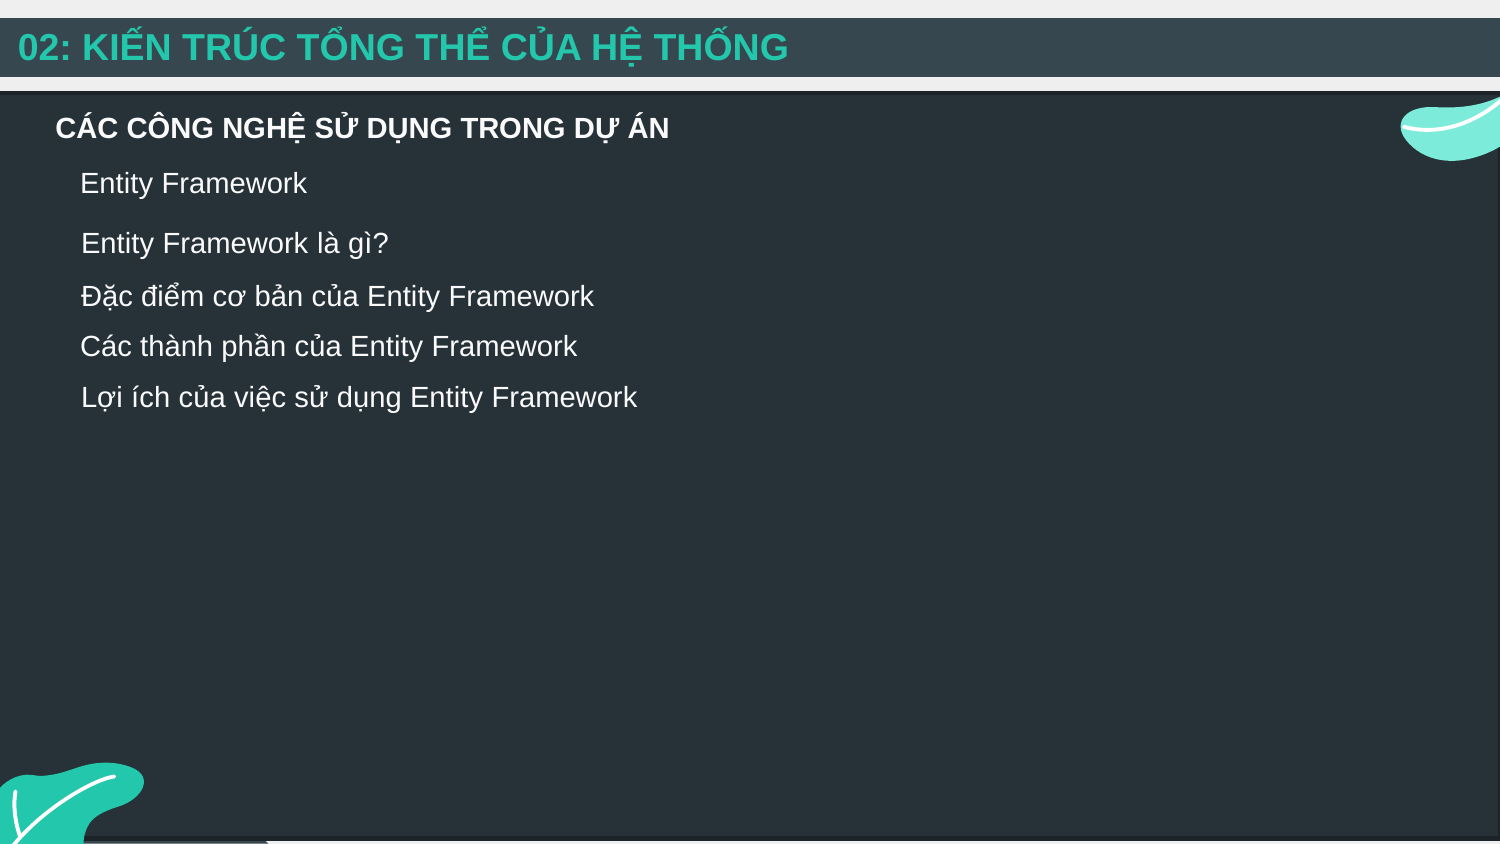

02: KIẾN TRÚC TỔNG THỂ CỦA HỆ THỐNG

CÁC CÔNG NGHỆ SỬ DỤNG TRONG DỰ ÁN

Entity Framework
Entity Framework là gì?
Đặc điểm cơ bản của Entity Framework
Các thành phần của Entity Framework
Lợi ích của việc sử dụng Entity Framework